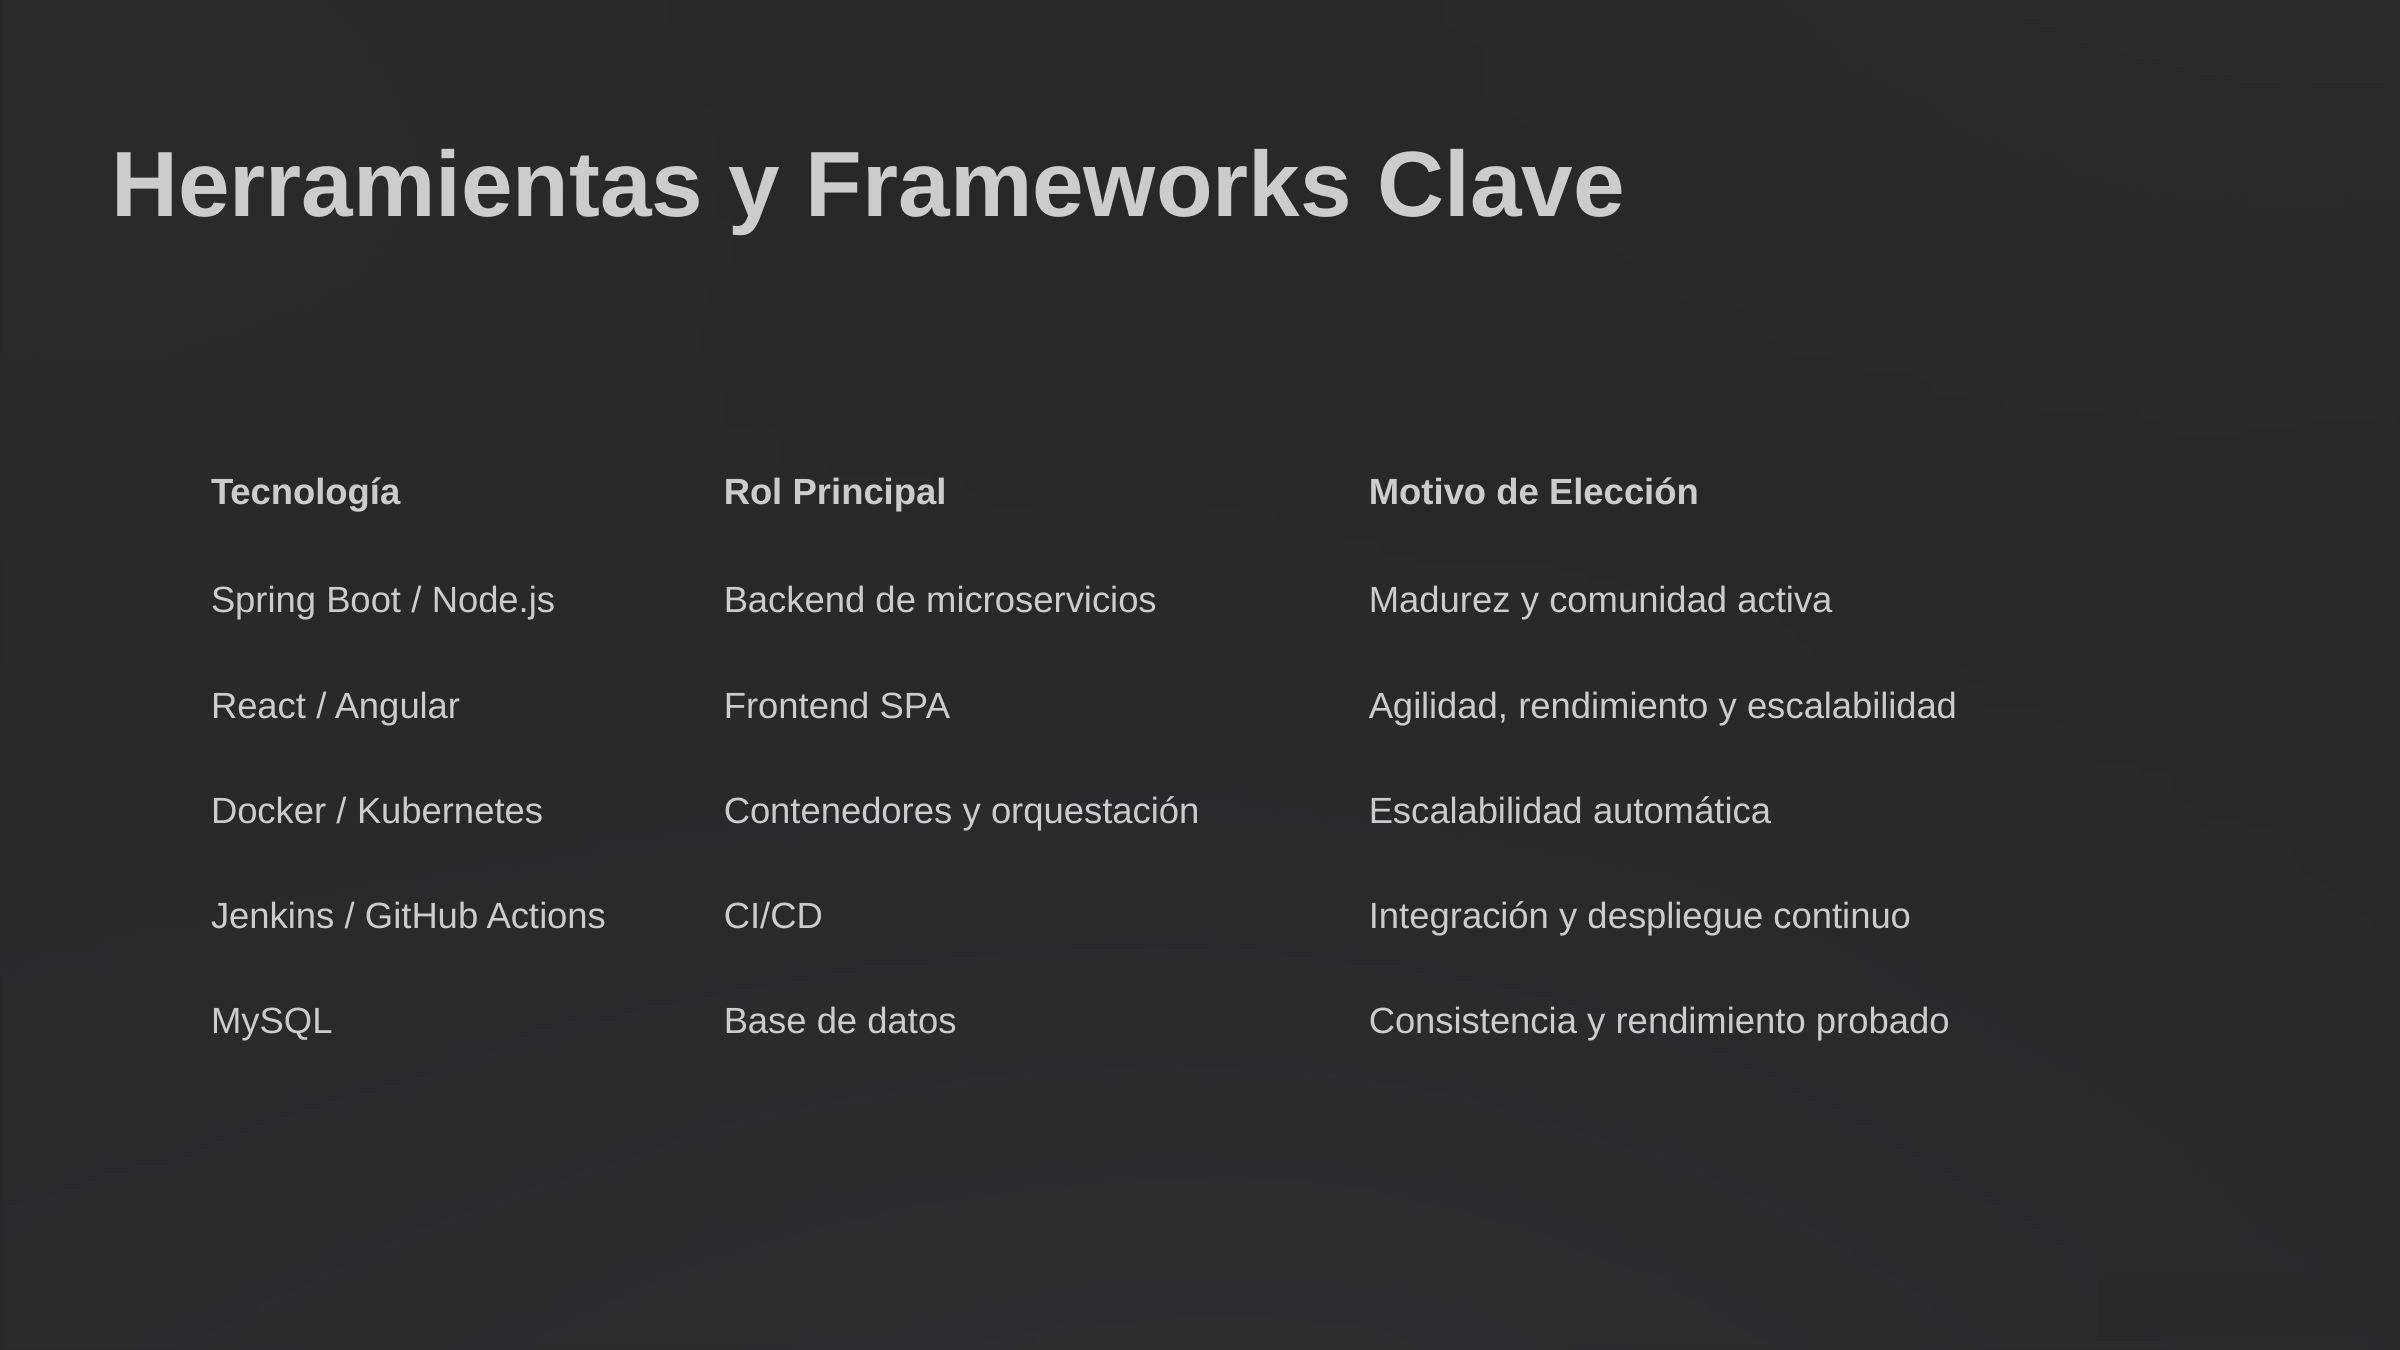

Herramientas y Frameworks Clave
| Tecnología | Rol Principal | Motivo de Elección |
| --- | --- | --- |
| Spring Boot / Node.js | Backend de microservicios | Madurez y comunidad activa |
| React / Angular | Frontend SPA | Agilidad, rendimiento y escalabilidad |
| Docker / Kubernetes | Contenedores y orquestación | Escalabilidad automática |
| Jenkins / GitHub Actions | CI/CD | Integración y despliegue continuo |
| MySQL | Base de datos | Consistencia y rendimiento probado |